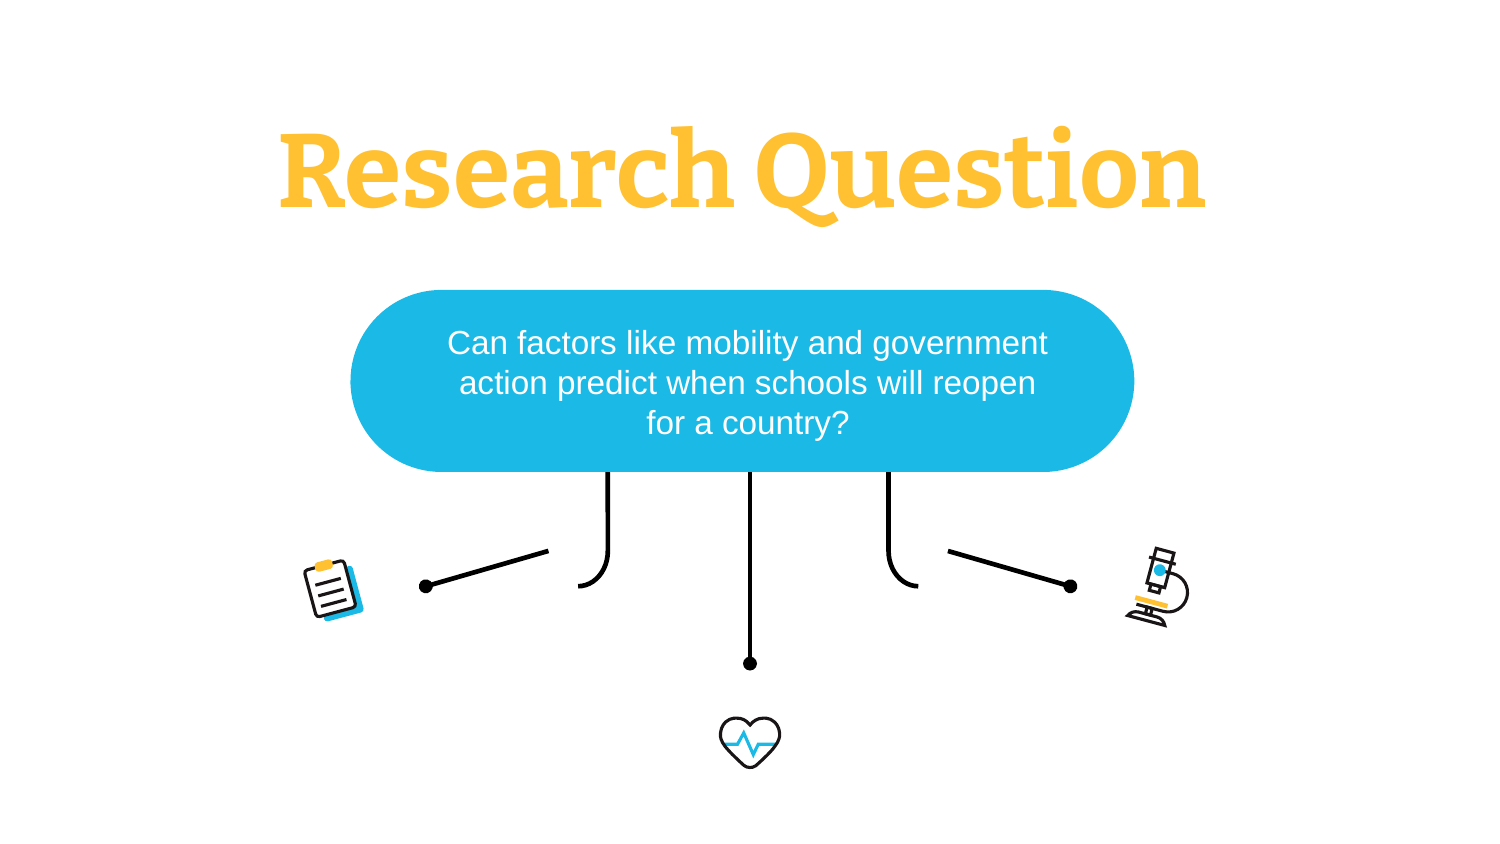

# Research Question

Can factors like mobility and government action predict when schools will reopen for a country?